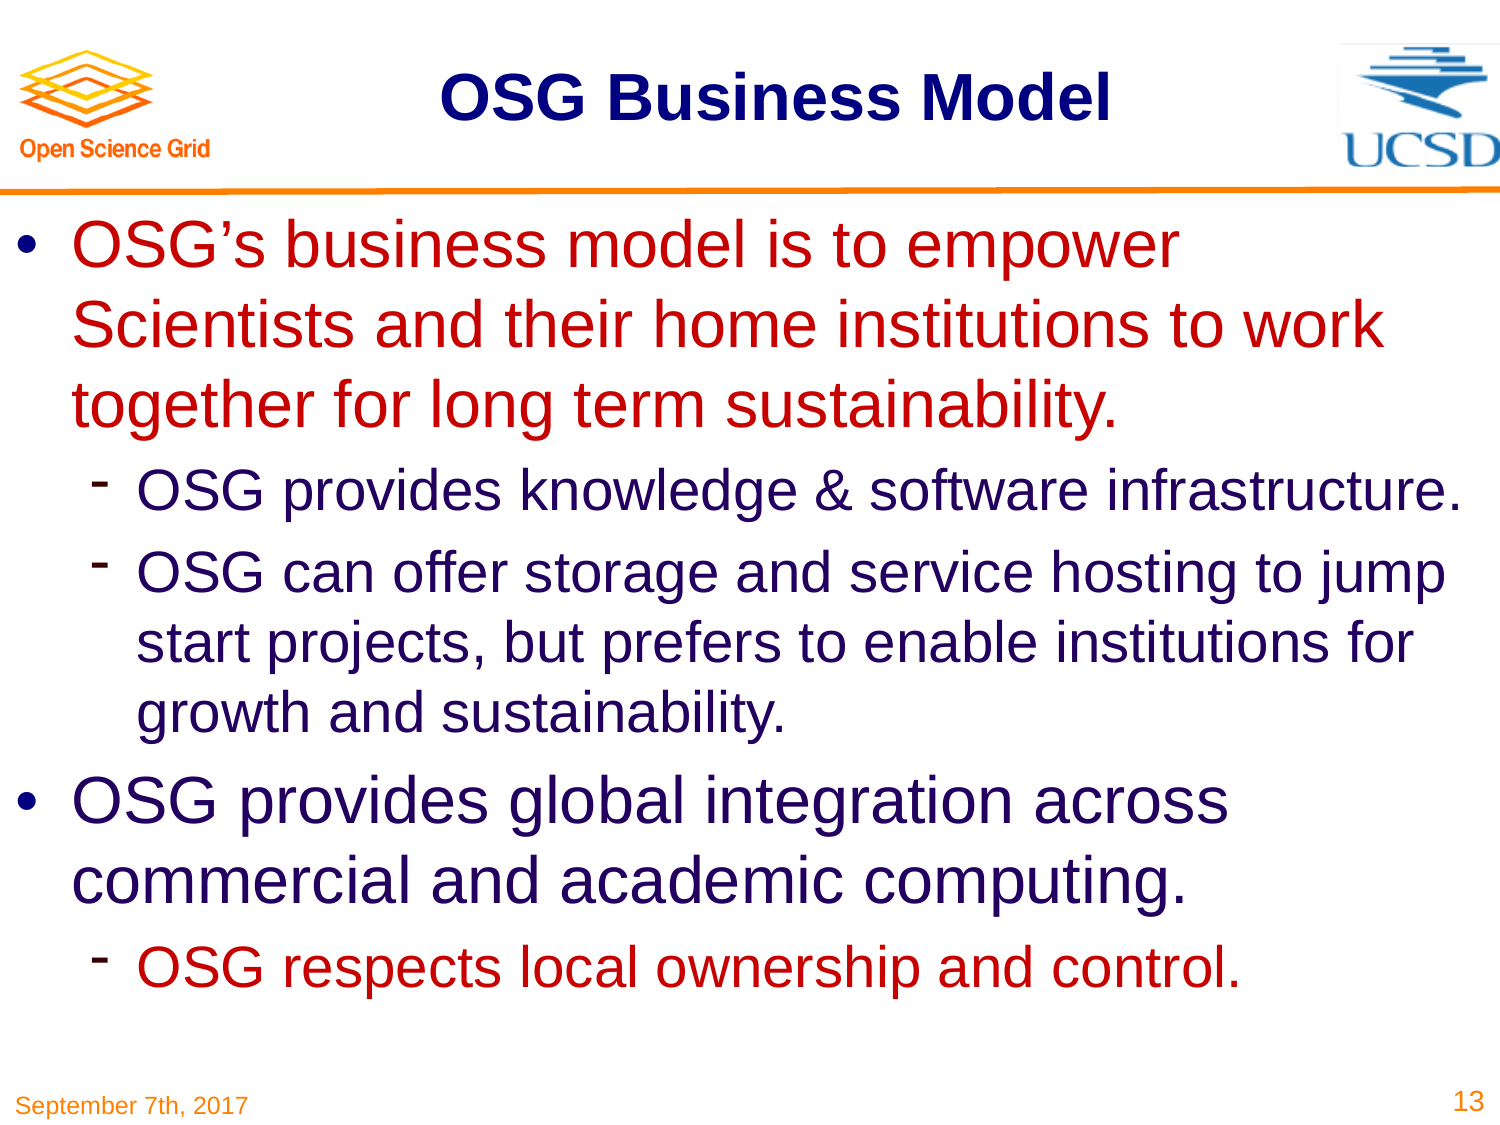

# OSG Business Model
OSG’s business model is to empower Scientists and their home institutions to work together for long term sustainability.
OSG provides knowledge & software infrastructure.
OSG can offer storage and service hosting to jump start projects, but prefers to enable institutions for growth and sustainability.
OSG provides global integration across commercial and academic computing.
OSG respects local ownership and control.
13